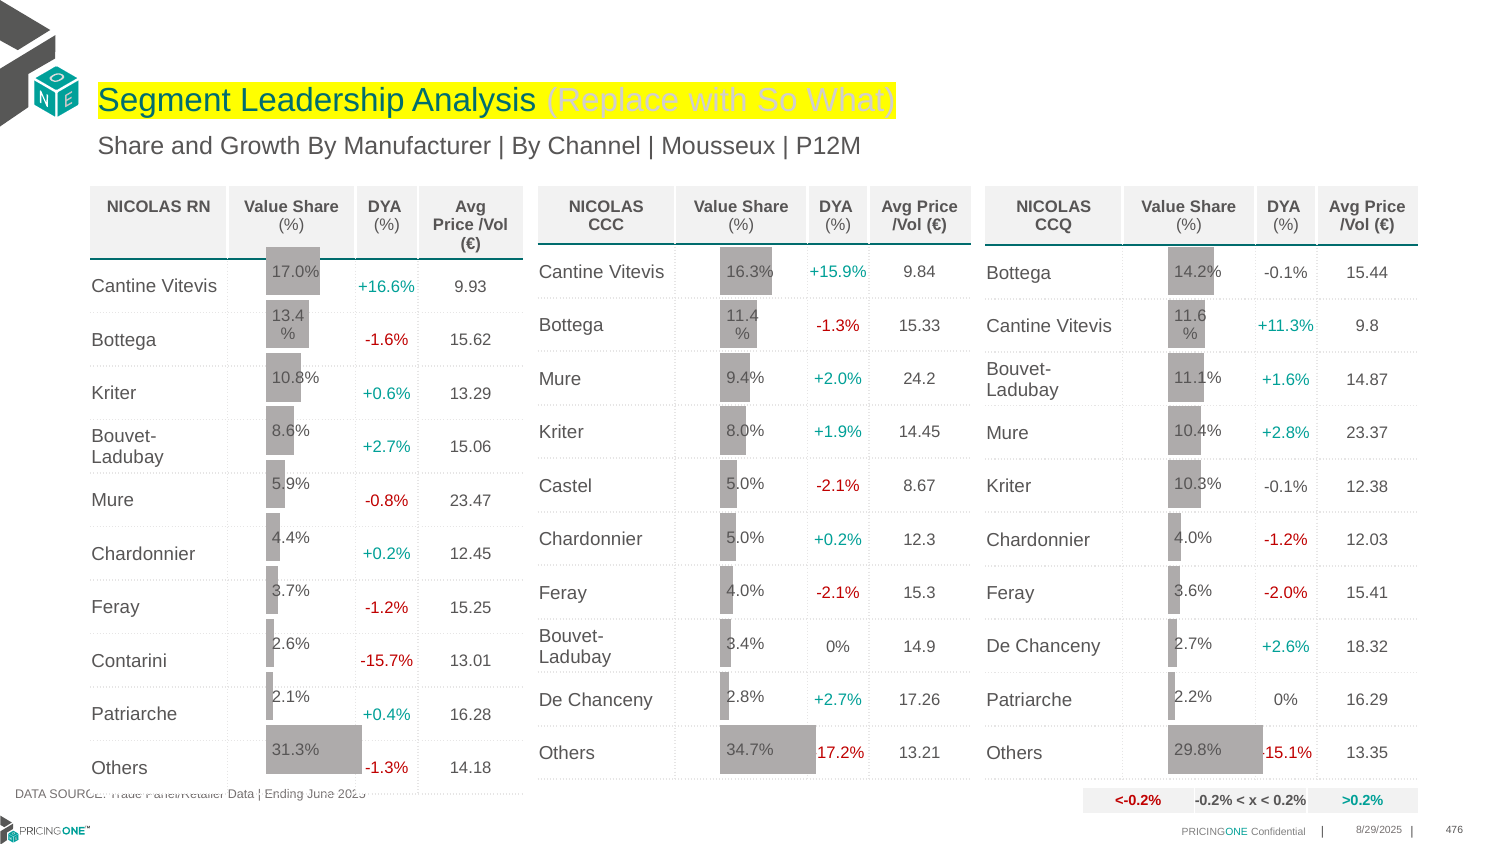

# Segment Leadership Analysis (Replace with So What)
Share and Growth By Manufacturer | By Channel | Mousseux | P12M
| NICOLAS CCC | Value Share (%) | DYA (%) | Avg Price /Vol (€) |
| --- | --- | --- | --- |
| Cantine Vitevis |  | +15.9% | 9.84 |
| Bottega |  | -1.3% | 15.33 |
| Mure |  | +2.0% | 24.2 |
| Kriter |  | +1.9% | 14.45 |
| Castel |  | -2.1% | 8.67 |
| Chardonnier |  | +0.2% | 12.3 |
| Feray |  | -2.1% | 15.3 |
| Bouvet-Ladubay |  | 0% | 14.9 |
| De Chanceny |  | +2.7% | 17.26 |
| Others |  | -17.2% | 13.21 |
| NICOLAS RN | Value Share (%) | DYA (%) | Avg Price /Vol (€) |
| --- | --- | --- | --- |
| Cantine Vitevis |  | +16.6% | 9.93 |
| Bottega |  | -1.6% | 15.62 |
| Kriter |  | +0.6% | 13.29 |
| Bouvet-Ladubay |  | +2.7% | 15.06 |
| Mure |  | -0.8% | 23.47 |
| Chardonnier |  | +0.2% | 12.45 |
| Feray |  | -1.2% | 15.25 |
| Contarini |  | -15.7% | 13.01 |
| Patriarche |  | +0.4% | 16.28 |
| Others |  | -1.3% | 14.18 |
| NICOLAS CCQ | Value Share (%) | DYA (%) | Avg Price /Vol (€) |
| --- | --- | --- | --- |
| Bottega |  | -0.1% | 15.44 |
| Cantine Vitevis |  | +11.3% | 9.8 |
| Bouvet-Ladubay |  | +1.6% | 14.87 |
| Mure |  | +2.8% | 23.37 |
| Kriter |  | -0.1% | 12.38 |
| Chardonnier |  | -1.2% | 12.03 |
| Feray |  | -2.0% | 15.41 |
| De Chanceny |  | +2.6% | 18.32 |
| Patriarche |  | 0% | 16.29 |
| Others |  | -15.1% | 13.35 |

### Chart

| Category | Mousseux | NICOLAS RN |
|---|---|
|  | 0.170498284298372 |

### Chart

| Category | Mousseux | NICOLAS CCC |
|---|---|
|  | 0.16269822026089908 |

### Chart

| Category | Mousseux | NICOLAS CCQ |
|---|---|
|  | 0.14234548719707824 |
DATA SOURCE: Trade Panel/Retailer Data | Ending June 2025
| <-0.2% | -0.2% < x < 0.2% | >0.2% |
| --- | --- | --- |

8/29/2025
476